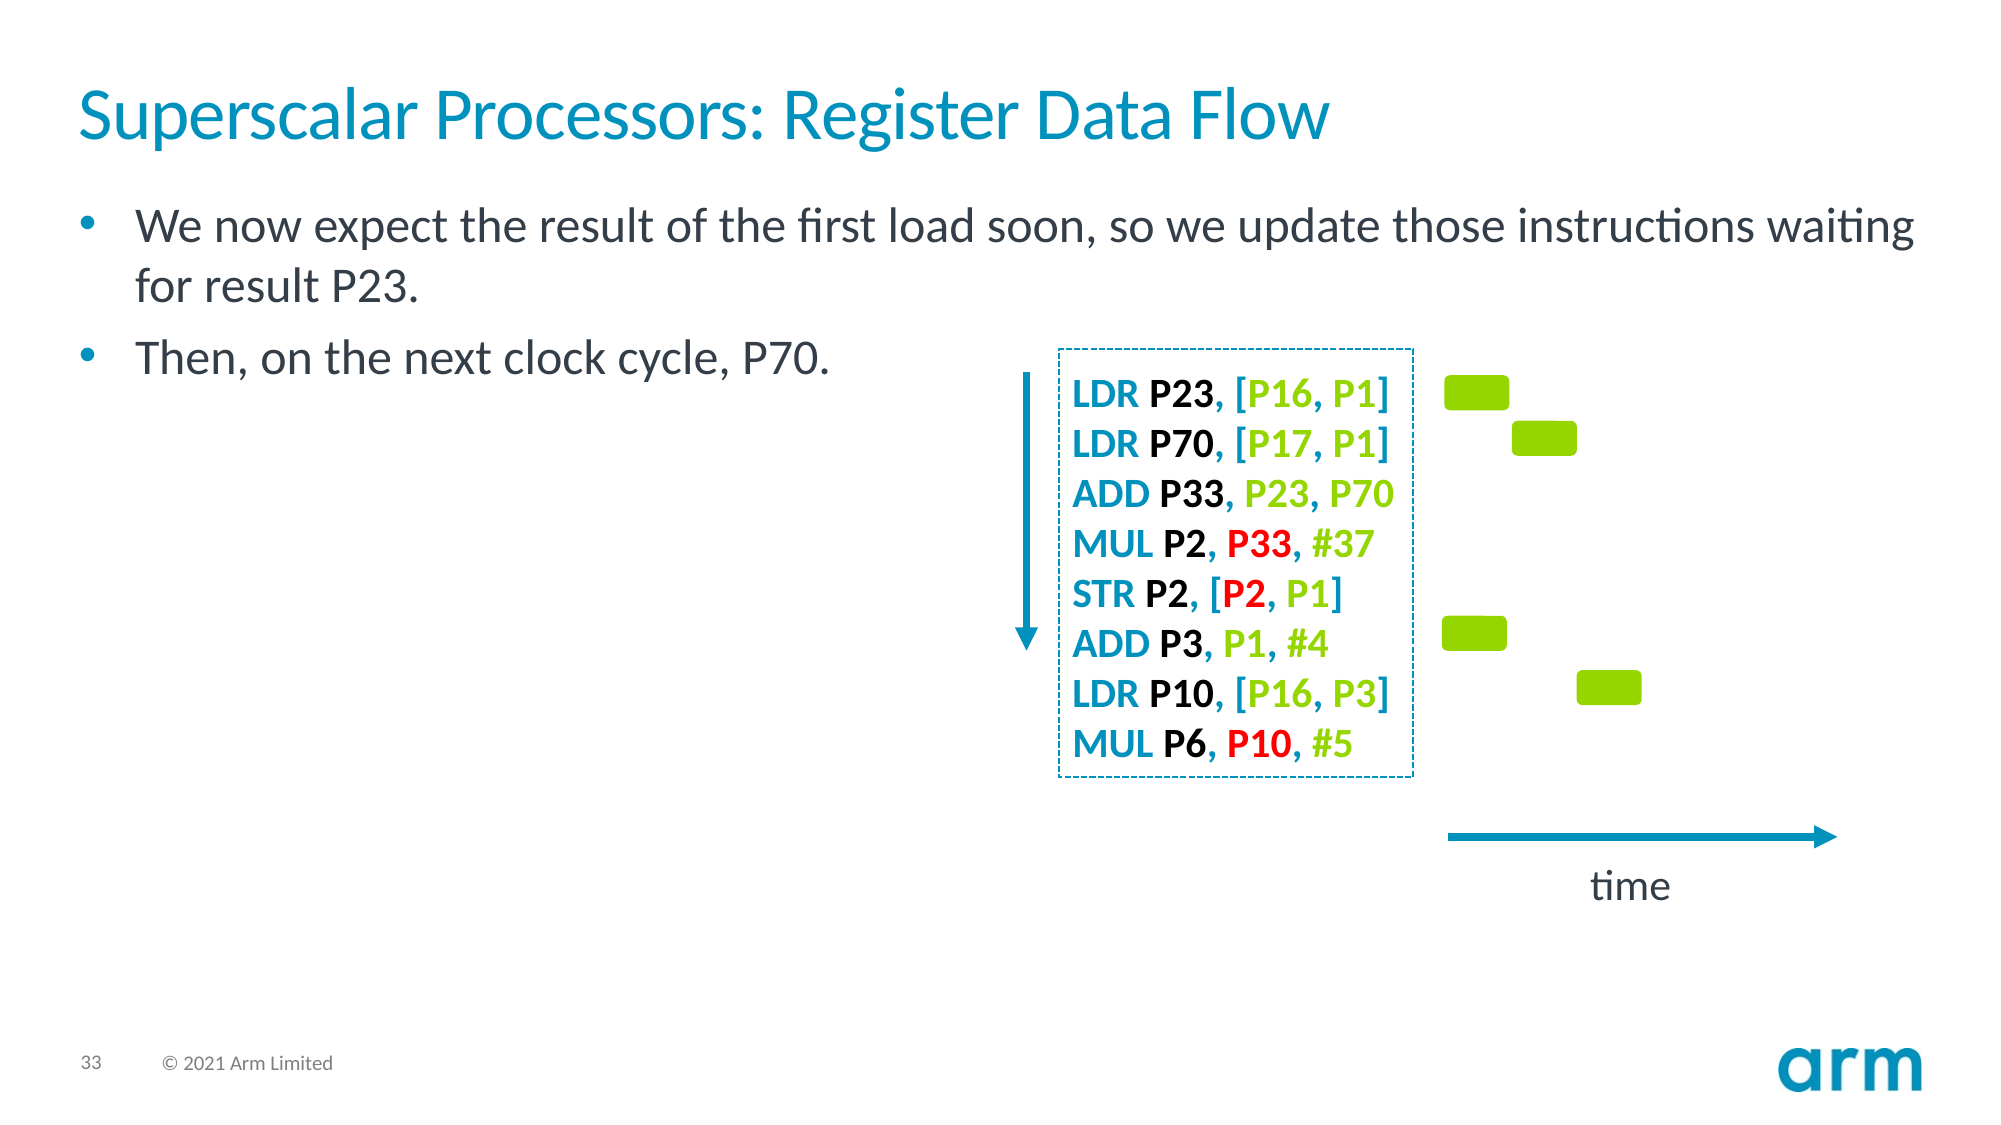

# Superscalar Processors: Register Data Flow
We now expect the result of the first load soon, so we update those instructions waiting for result P23.
Then, on the next clock cycle, P70.

LDR P23, [P16, P1]
LDR P70, [P17, P1]
ADD P33, P23, P70
MUL P2, P33, #37
STR P2, [P2, P1]
ADD P3, P1, #4
LDR P10, [P16, P3]
MUL P6, P10, #5

time